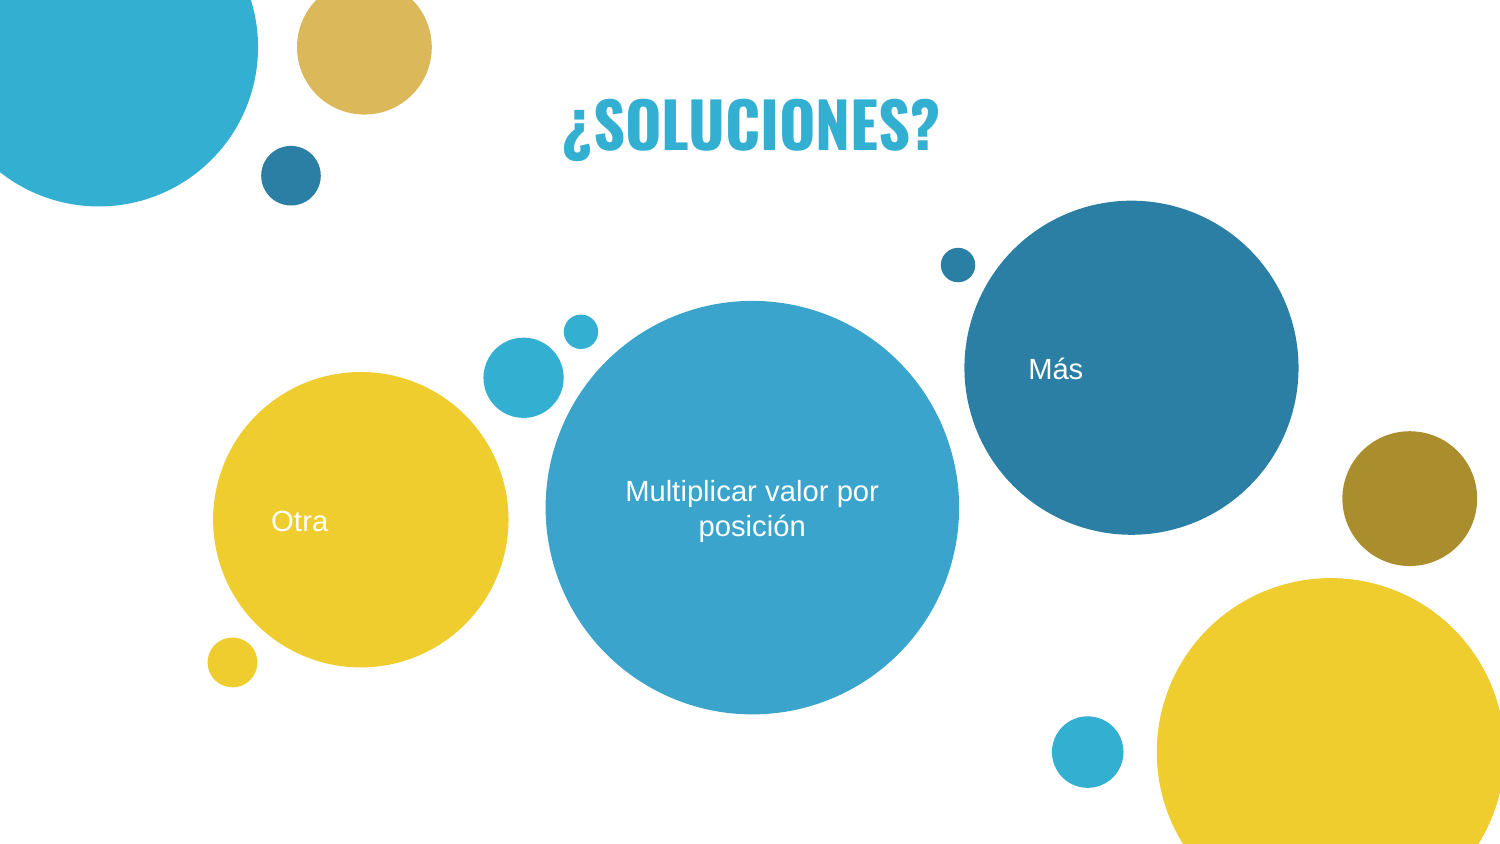

# ¿SOLUCIONES?
Más

Multiplicar valor por posición

Otra